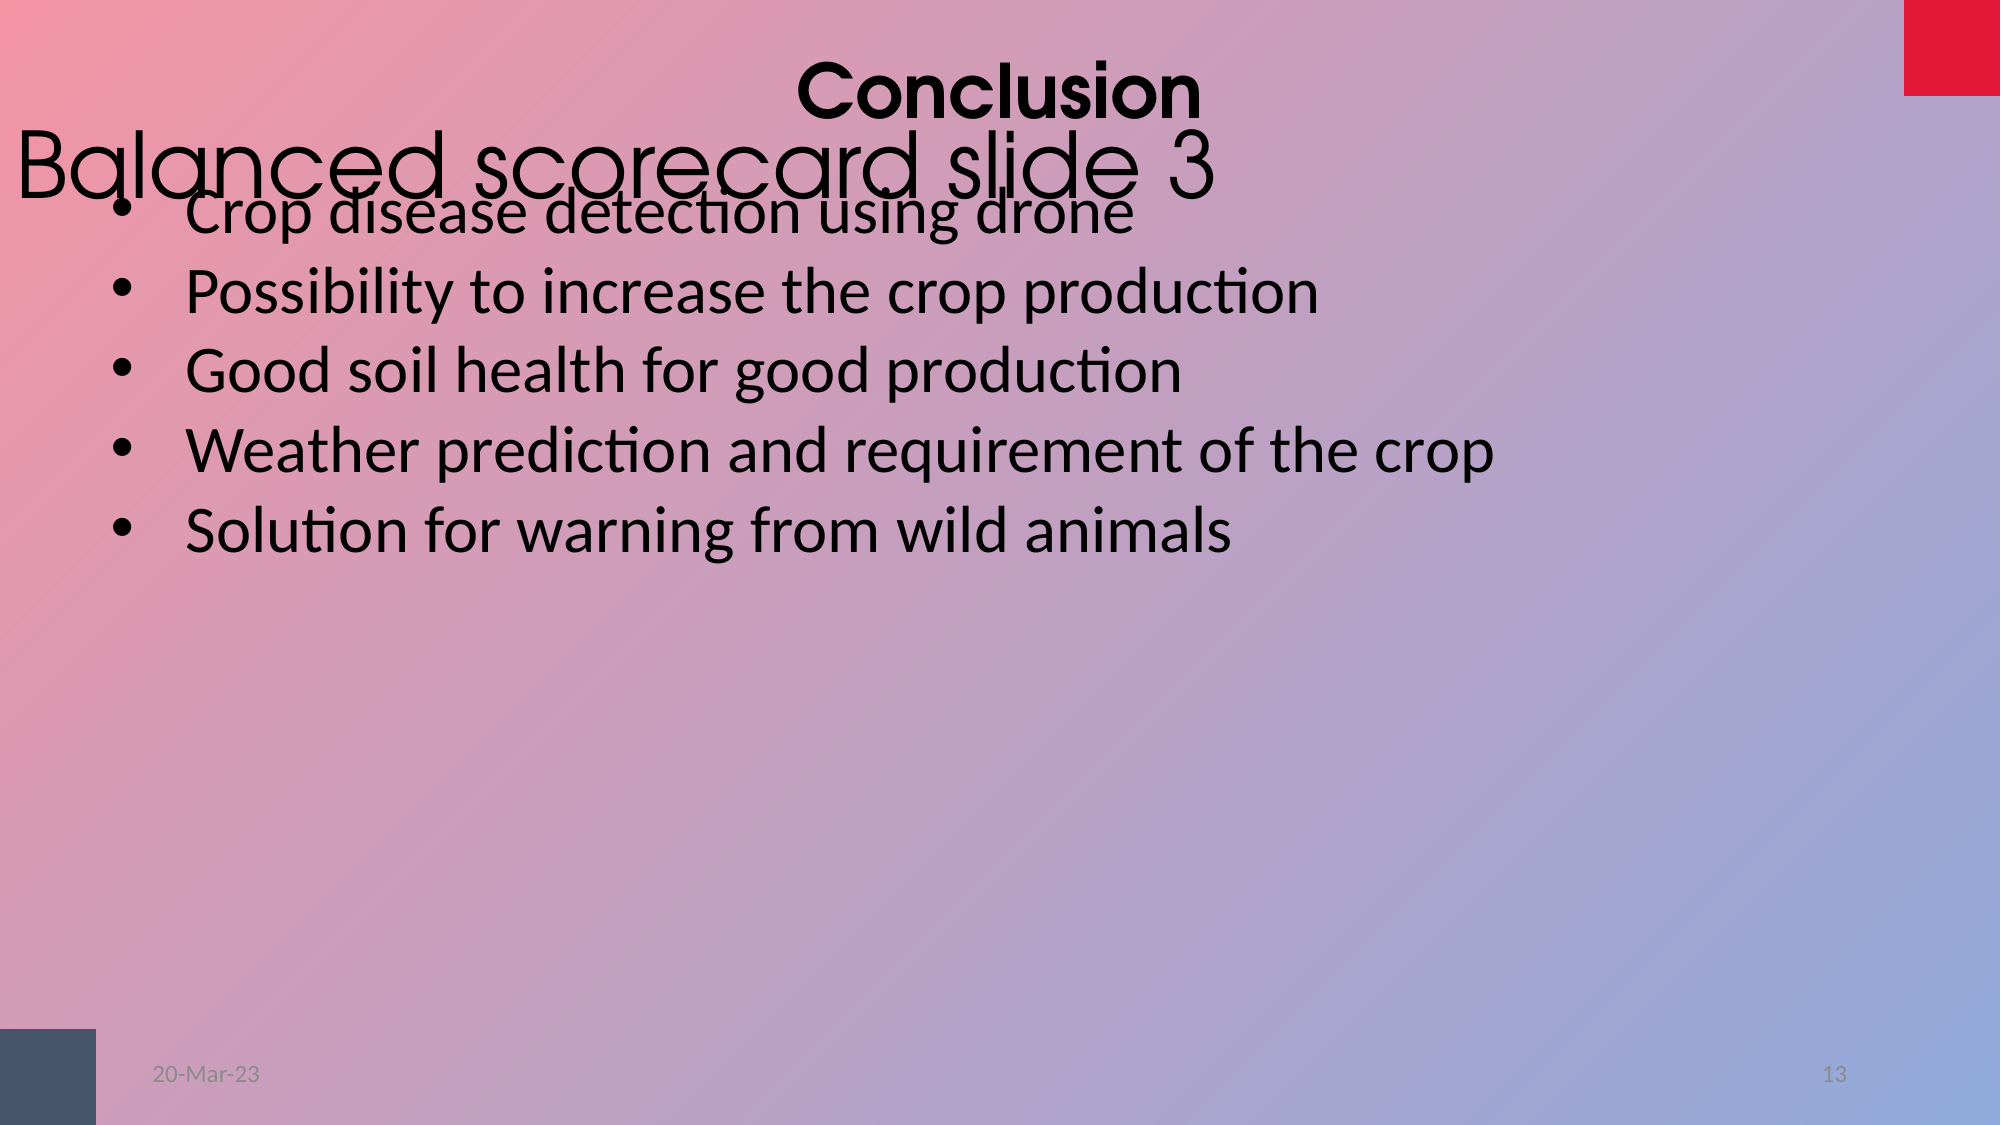

Conclusion
Balanced scorecard slide 3
Crop disease detection using drone
Possibility to increase the crop production
Good soil health for good production
Weather prediction and requirement of the crop
Solution for warning from wild animals

20-Mar-23
13